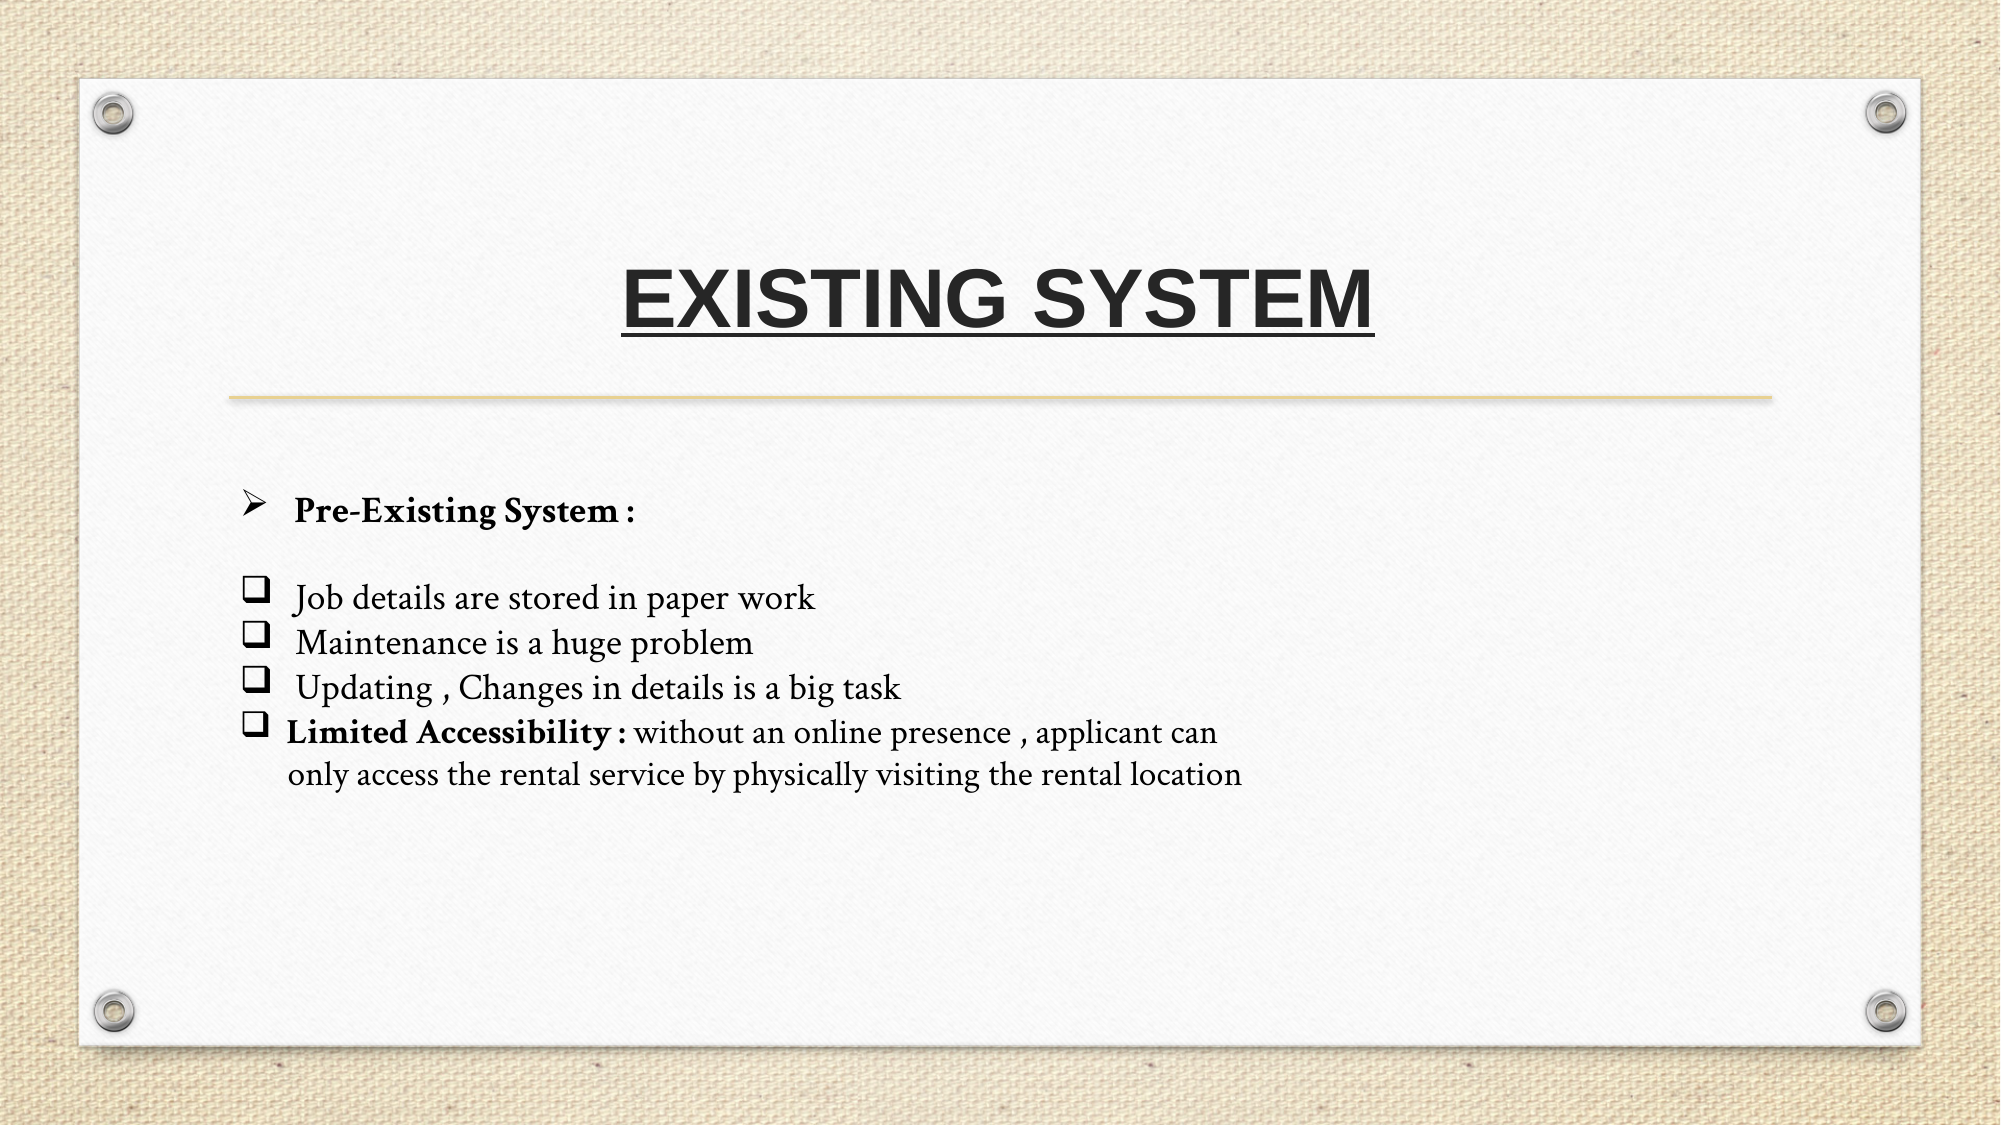

# EXISTING SYSTEM
 Pre-Existing System :
 Job details are stored in paper work
 Maintenance is a huge problem
 Updating , Changes in details is a big task
Limited Accessibility : without an online presence , applicant can
      only access the rental service by physically visiting the rental location